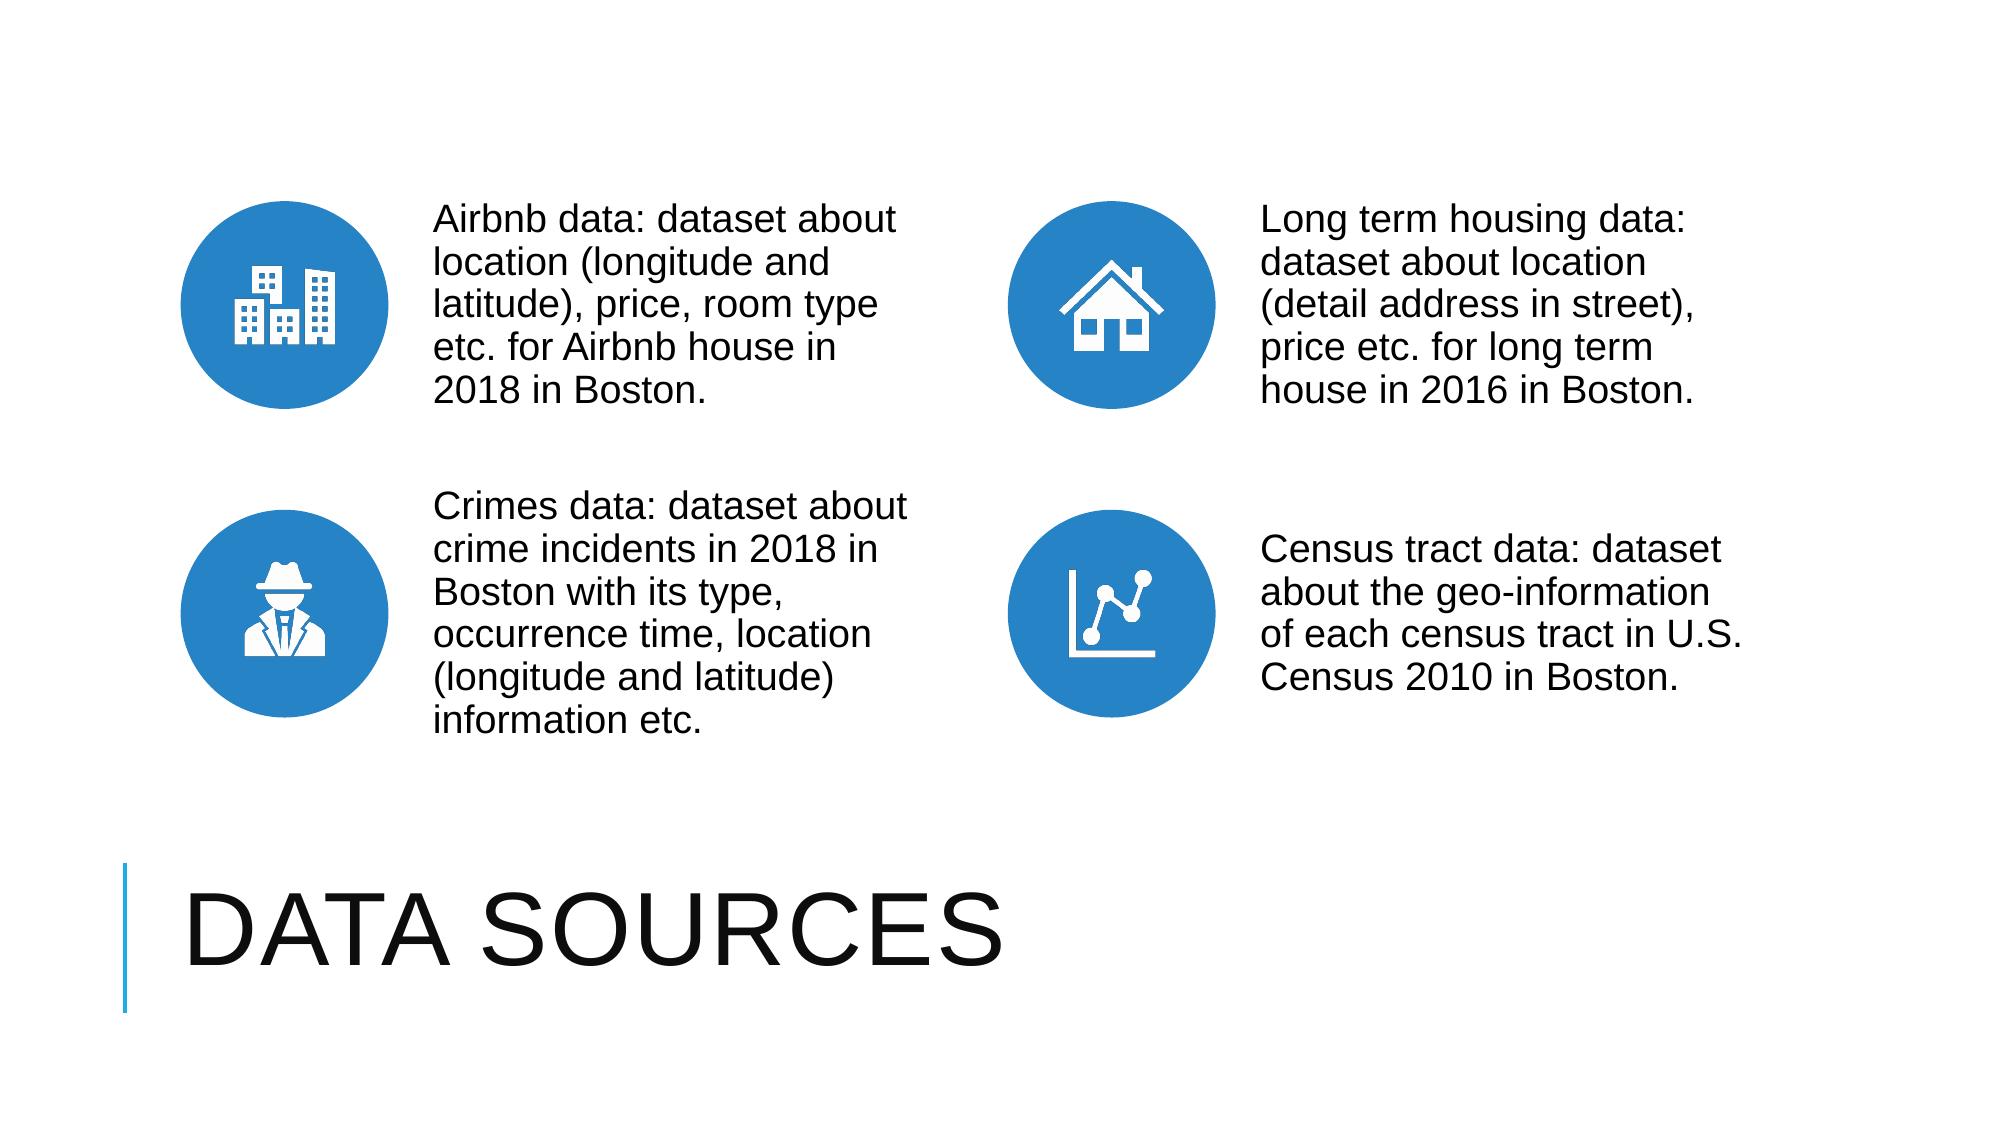

Airbnb data: dataset about location (longitude and latitude), price, room type etc. for Airbnb house in 2018 in Boston.
Long term housing data: dataset about location (detail address in street), price etc. for long term house in 2016 in Boston.
Crimes data: dataset about crime incidents in 2018 in Boston with its type, occurrence time, location (longitude and latitude) information etc.
Census tract data: dataset about the geo-information of each census tract in U.S. Census 2010 in Boston.
# Data sources